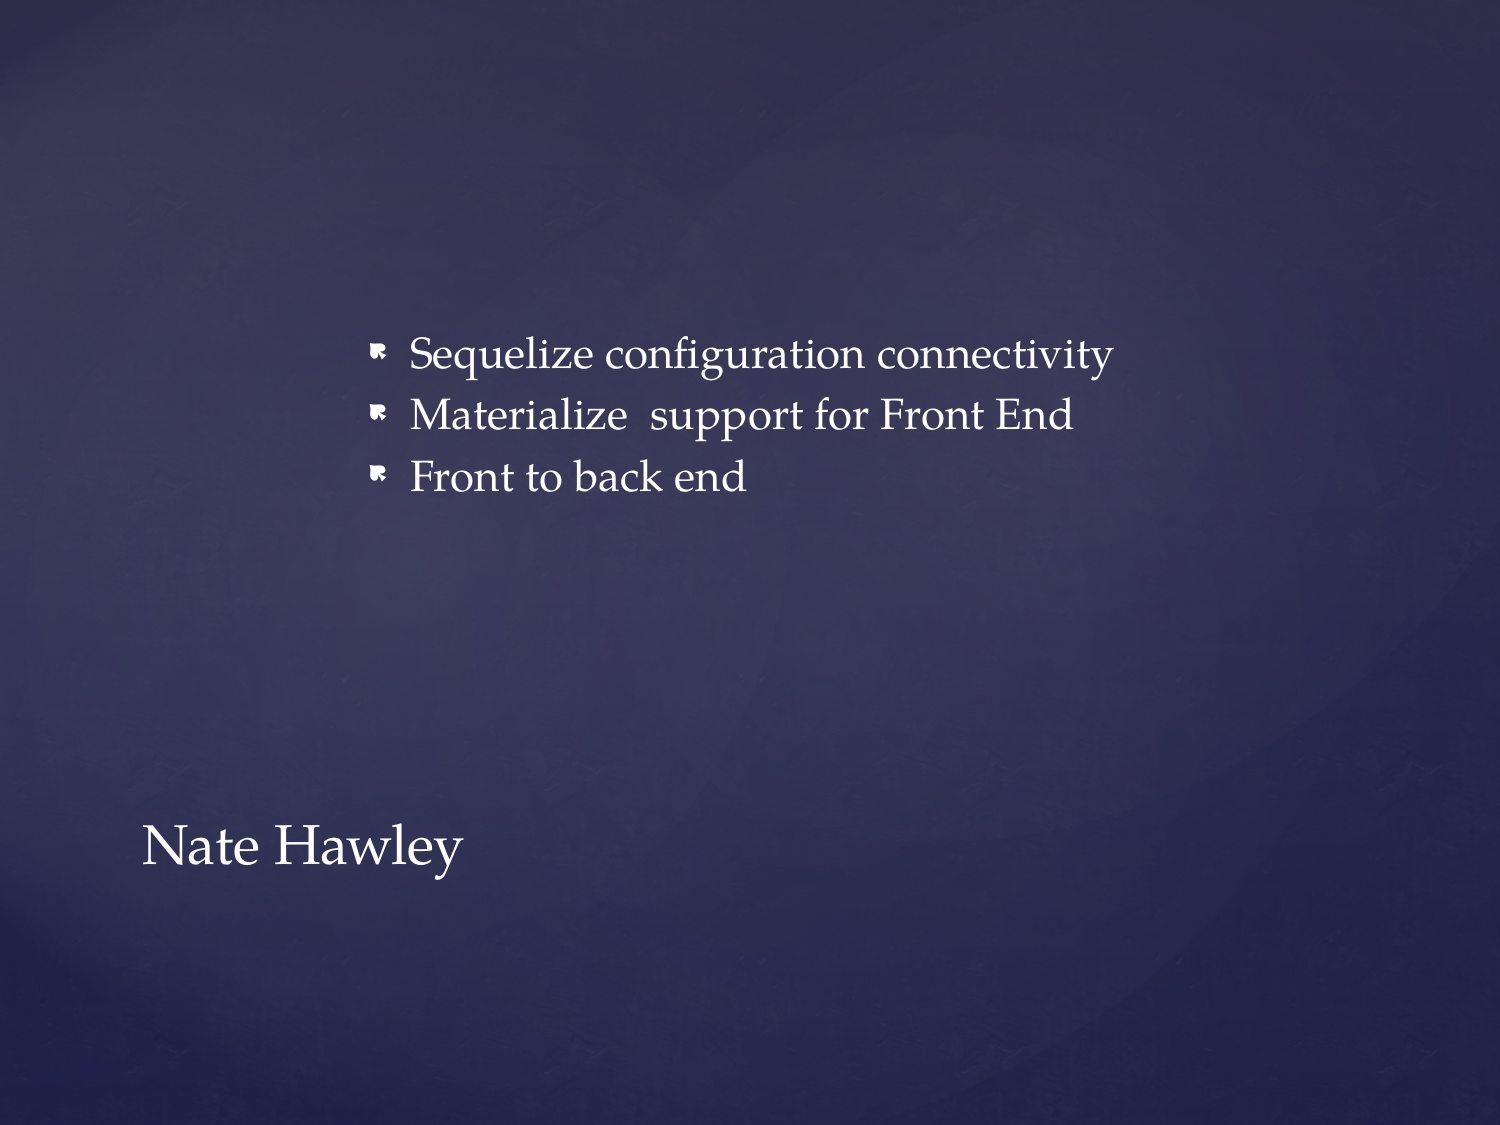

Sequelize configuration connectivity
Materialize  support for Front End
Front to back end
# Nate Hawley